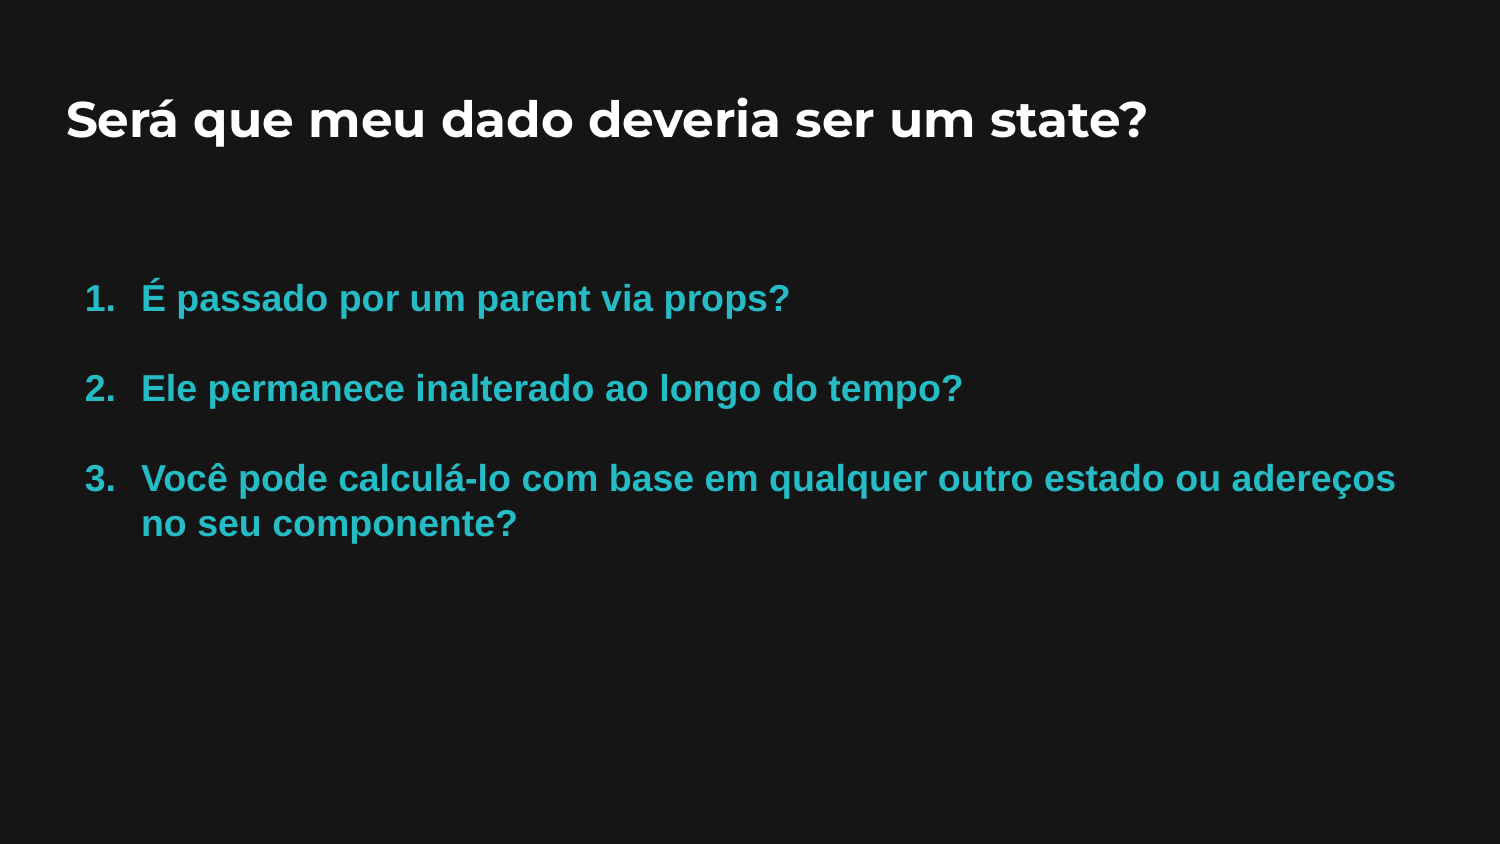

# Será que meu dado deveria ser um state?
É passado por um parent via props?

Ele permanece inalterado ao longo do tempo?

Você pode calculá-lo com base em qualquer outro estado ou adereços no seu componente?